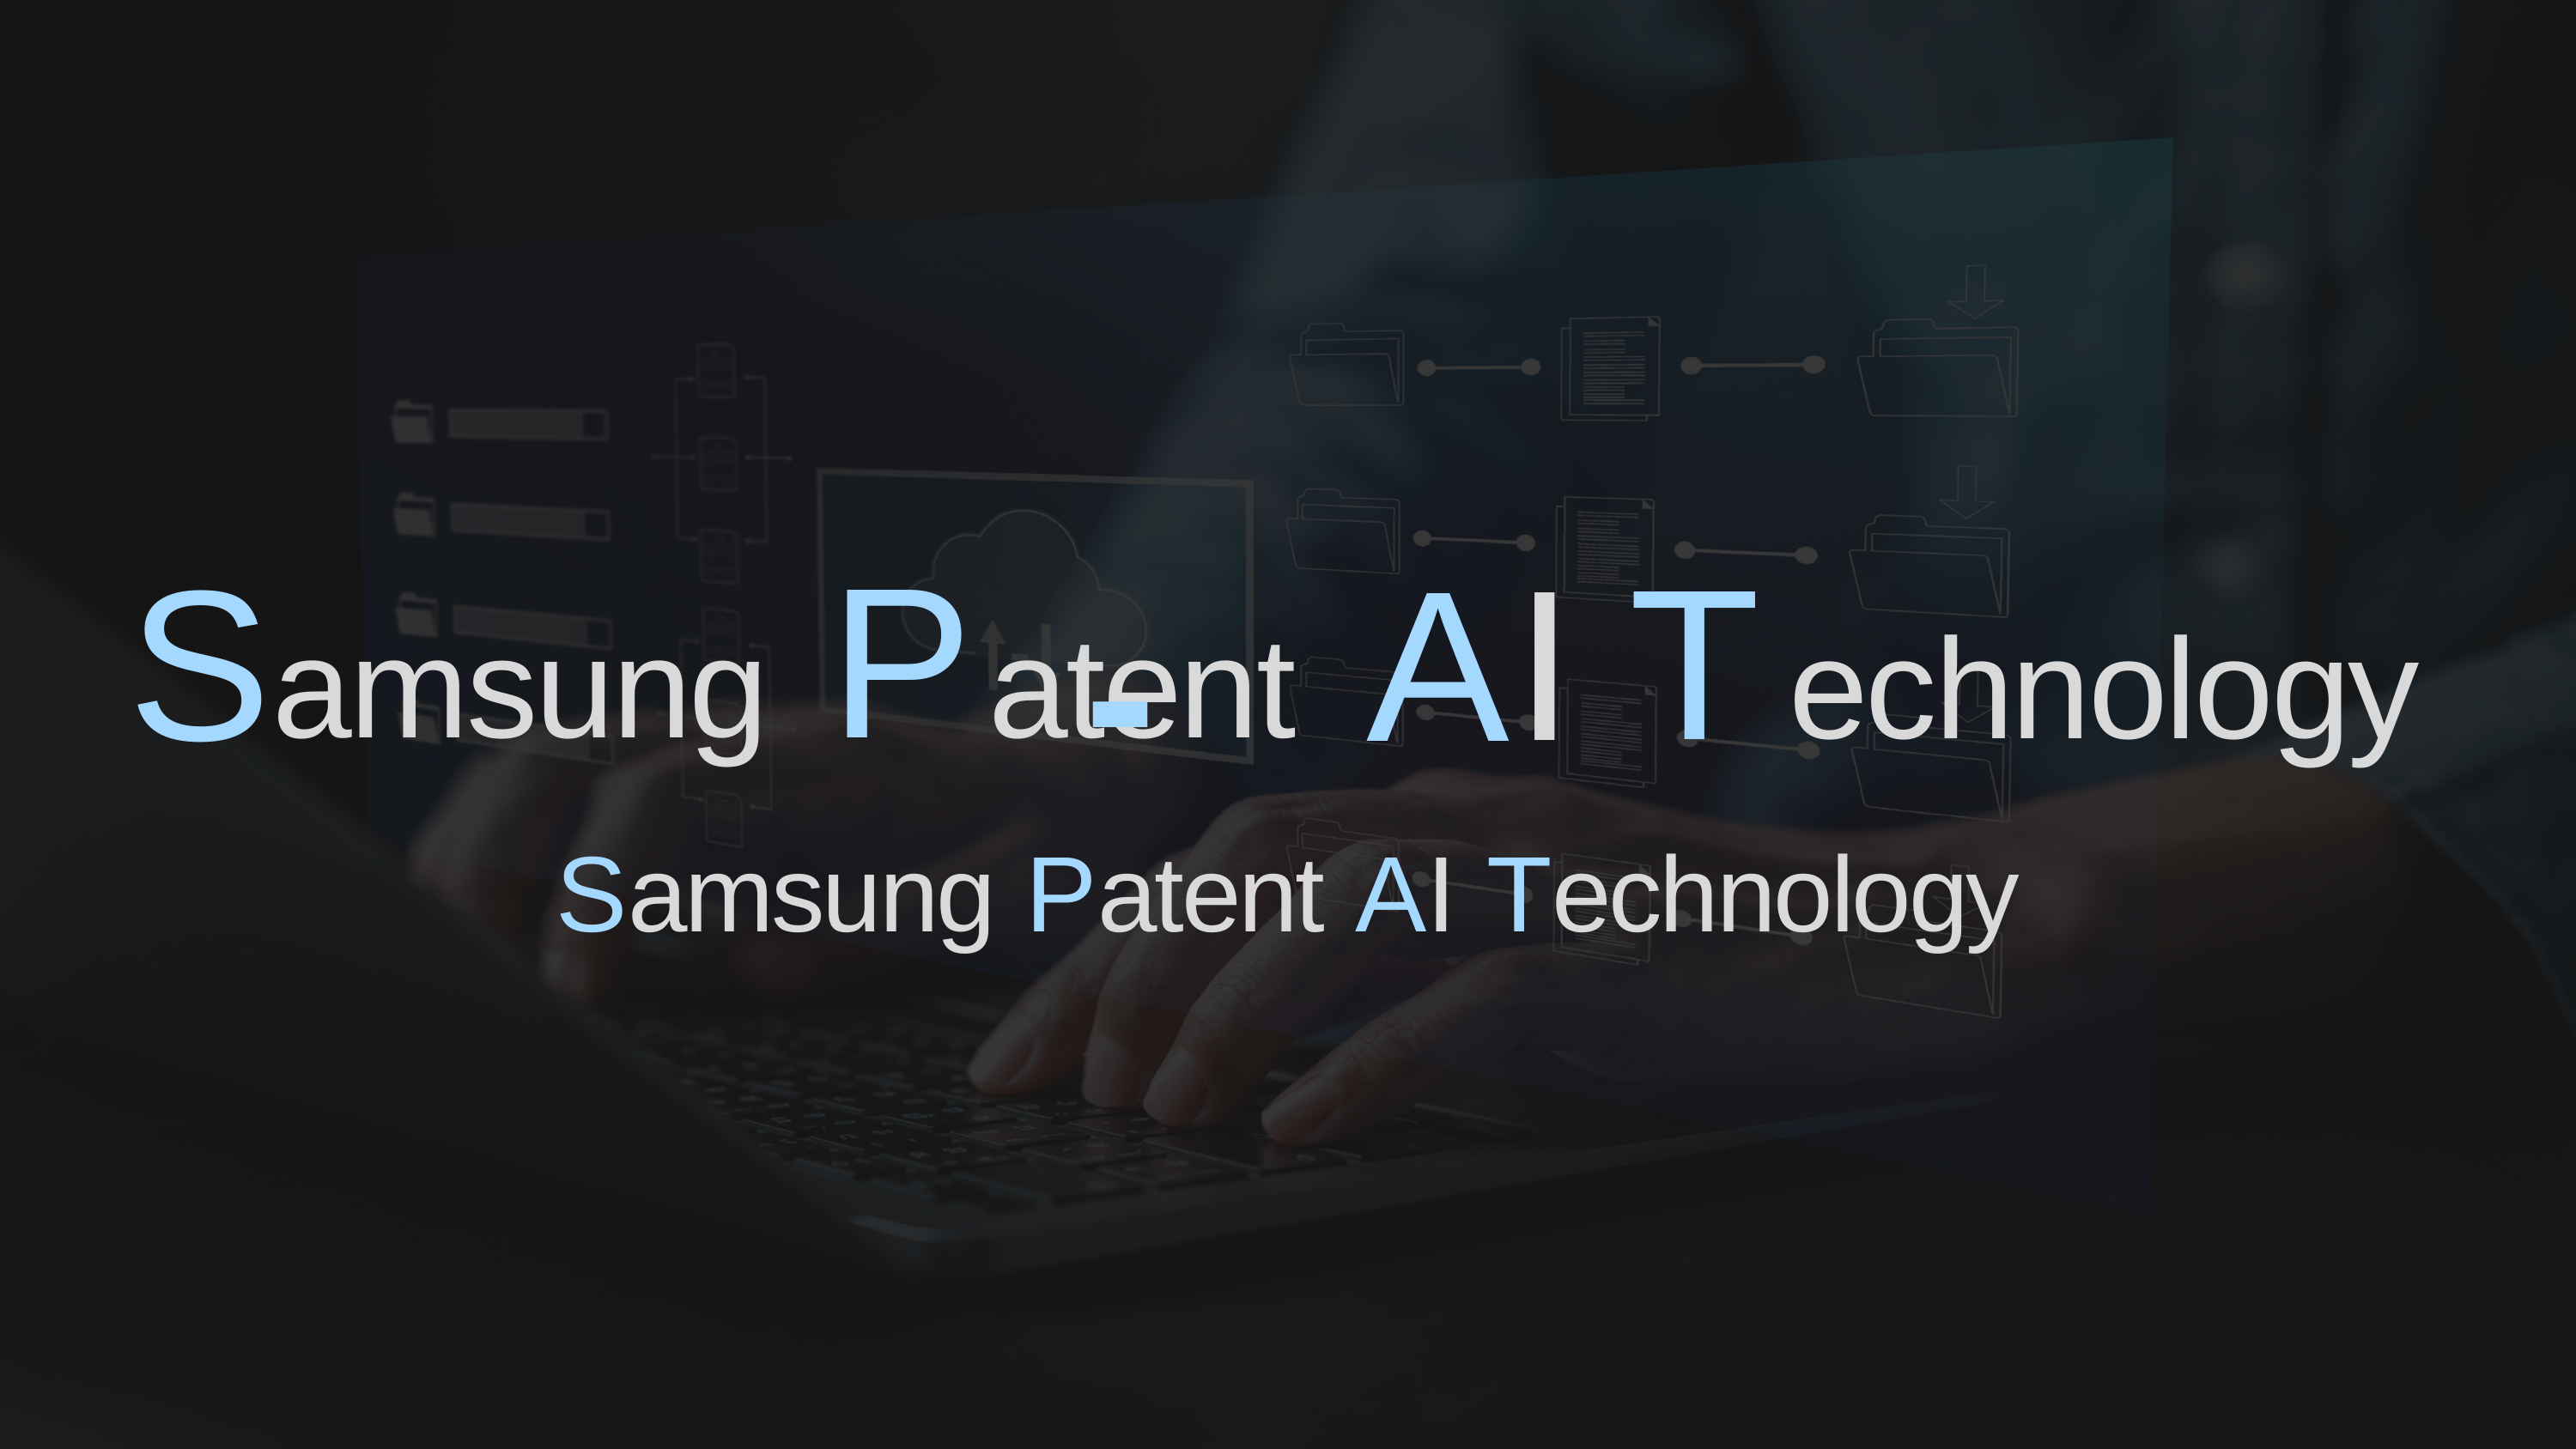

-
P
T
S
I
A
atent
amsung
echnology
Samsung Patent AI Technology